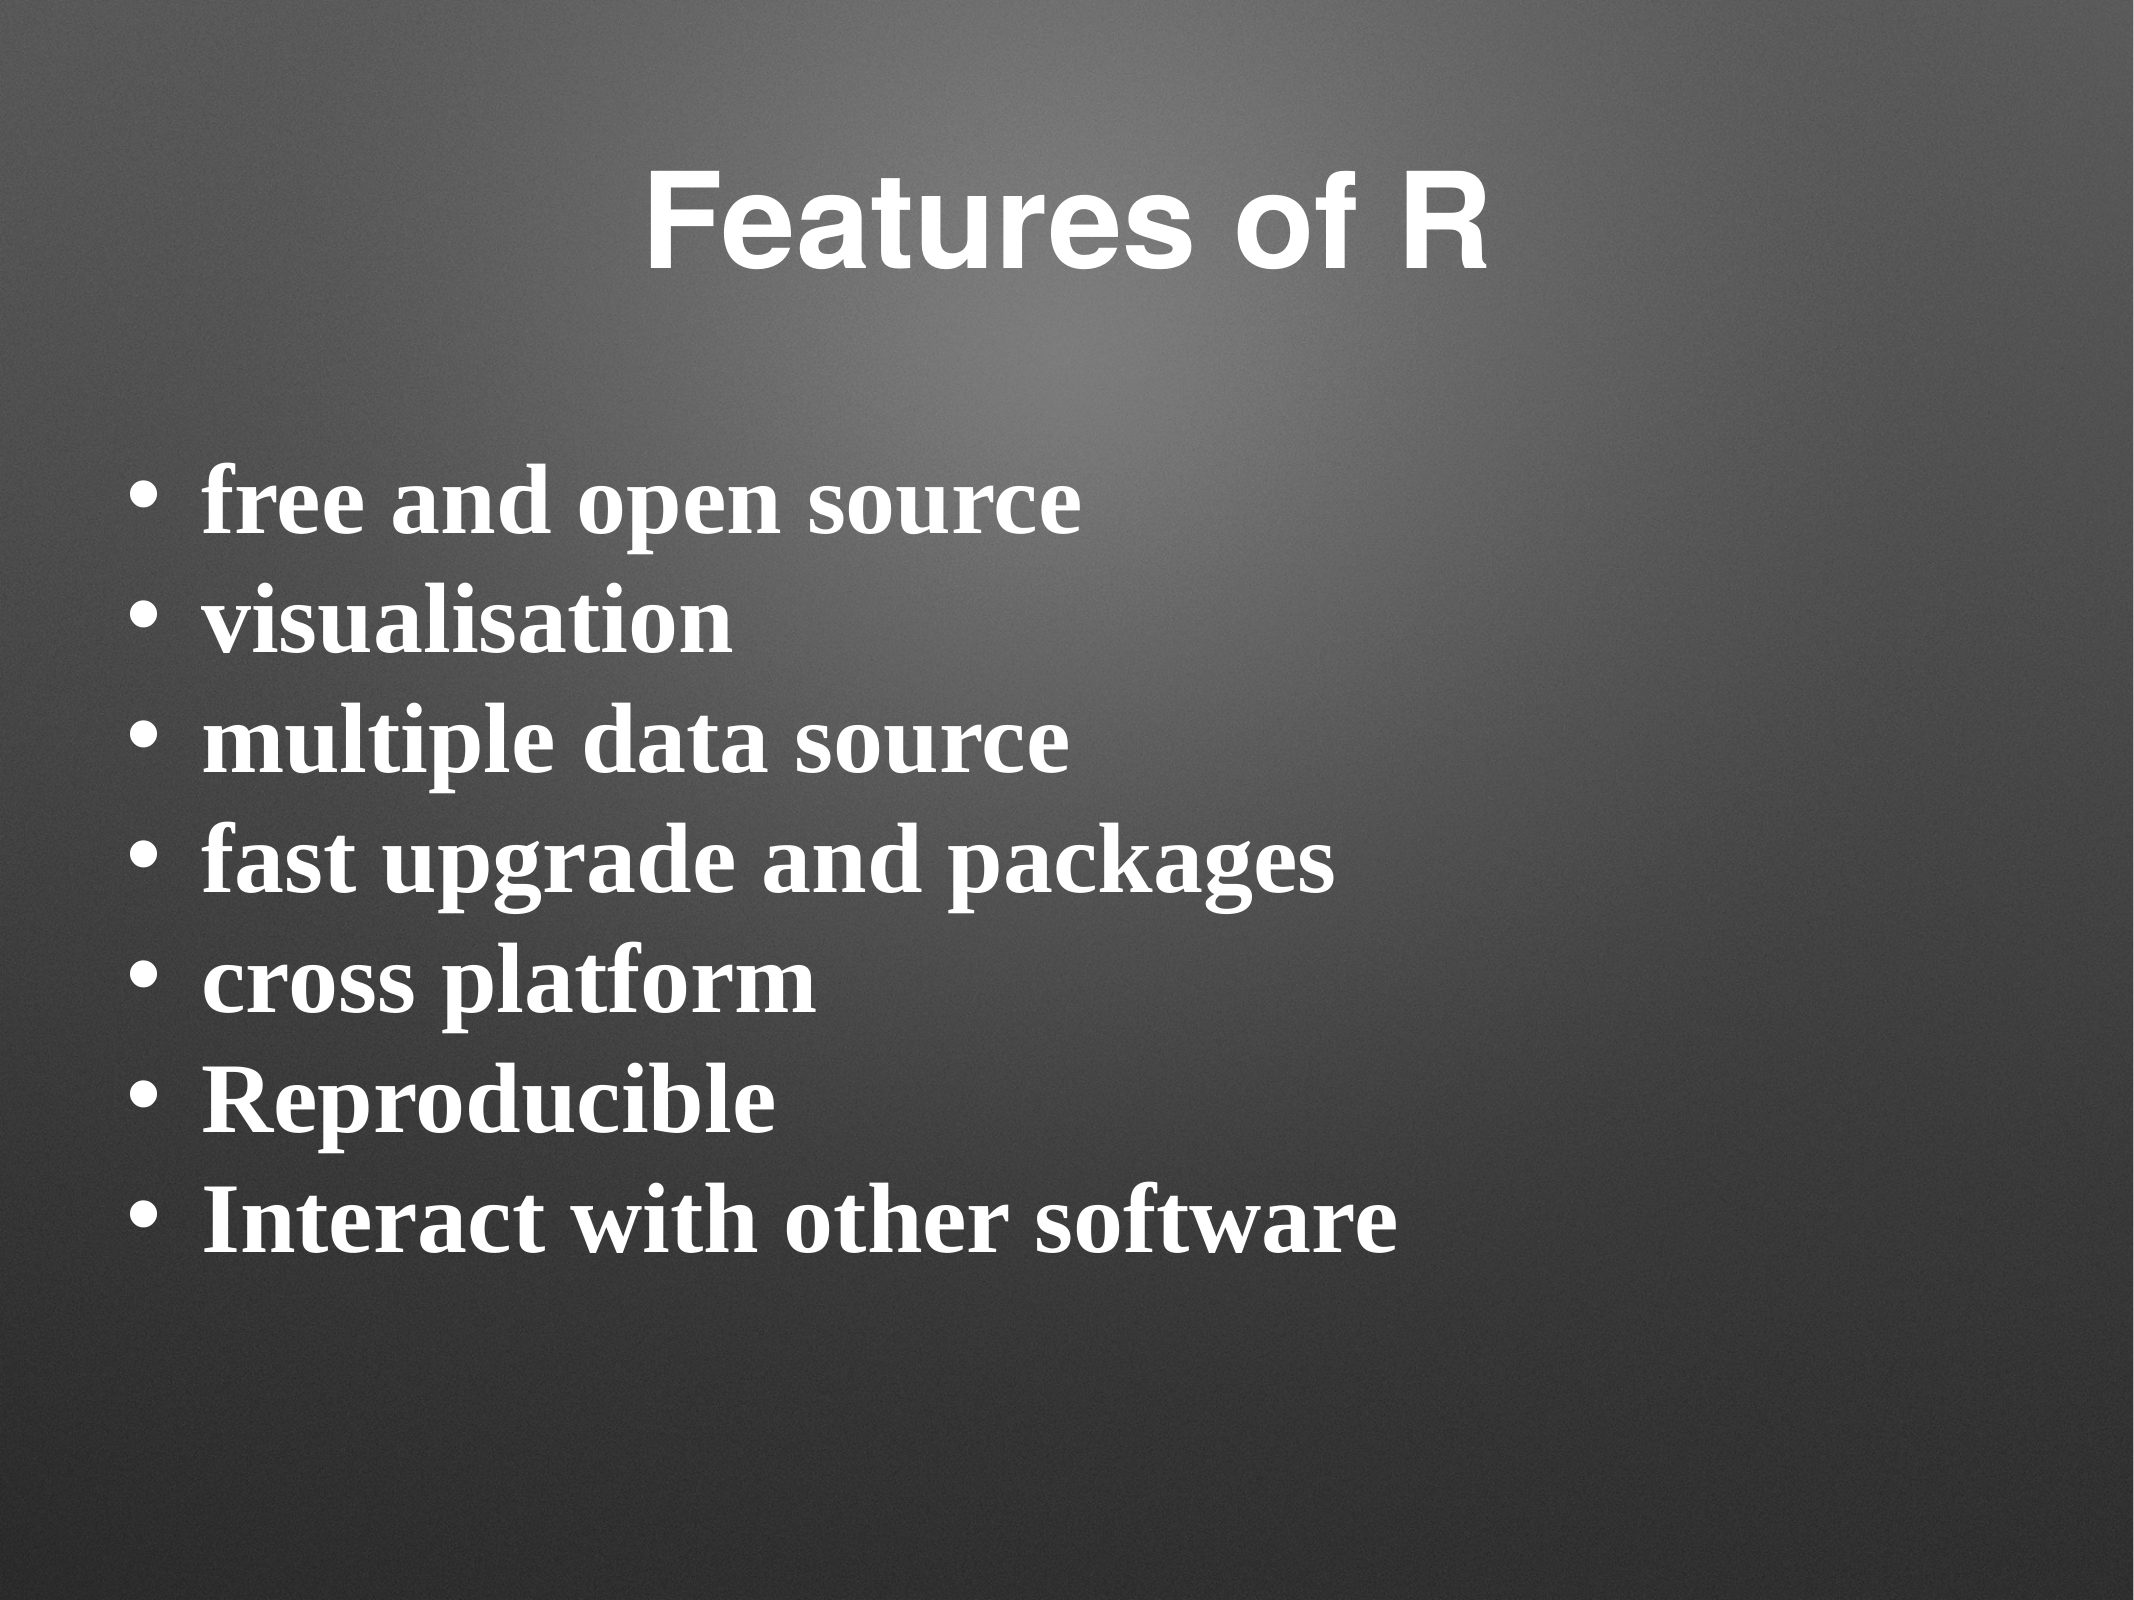

# Features of R
free and open source
visualisation
multiple data source
fast upgrade and packages
cross platform
Reproducible
Interact with other software